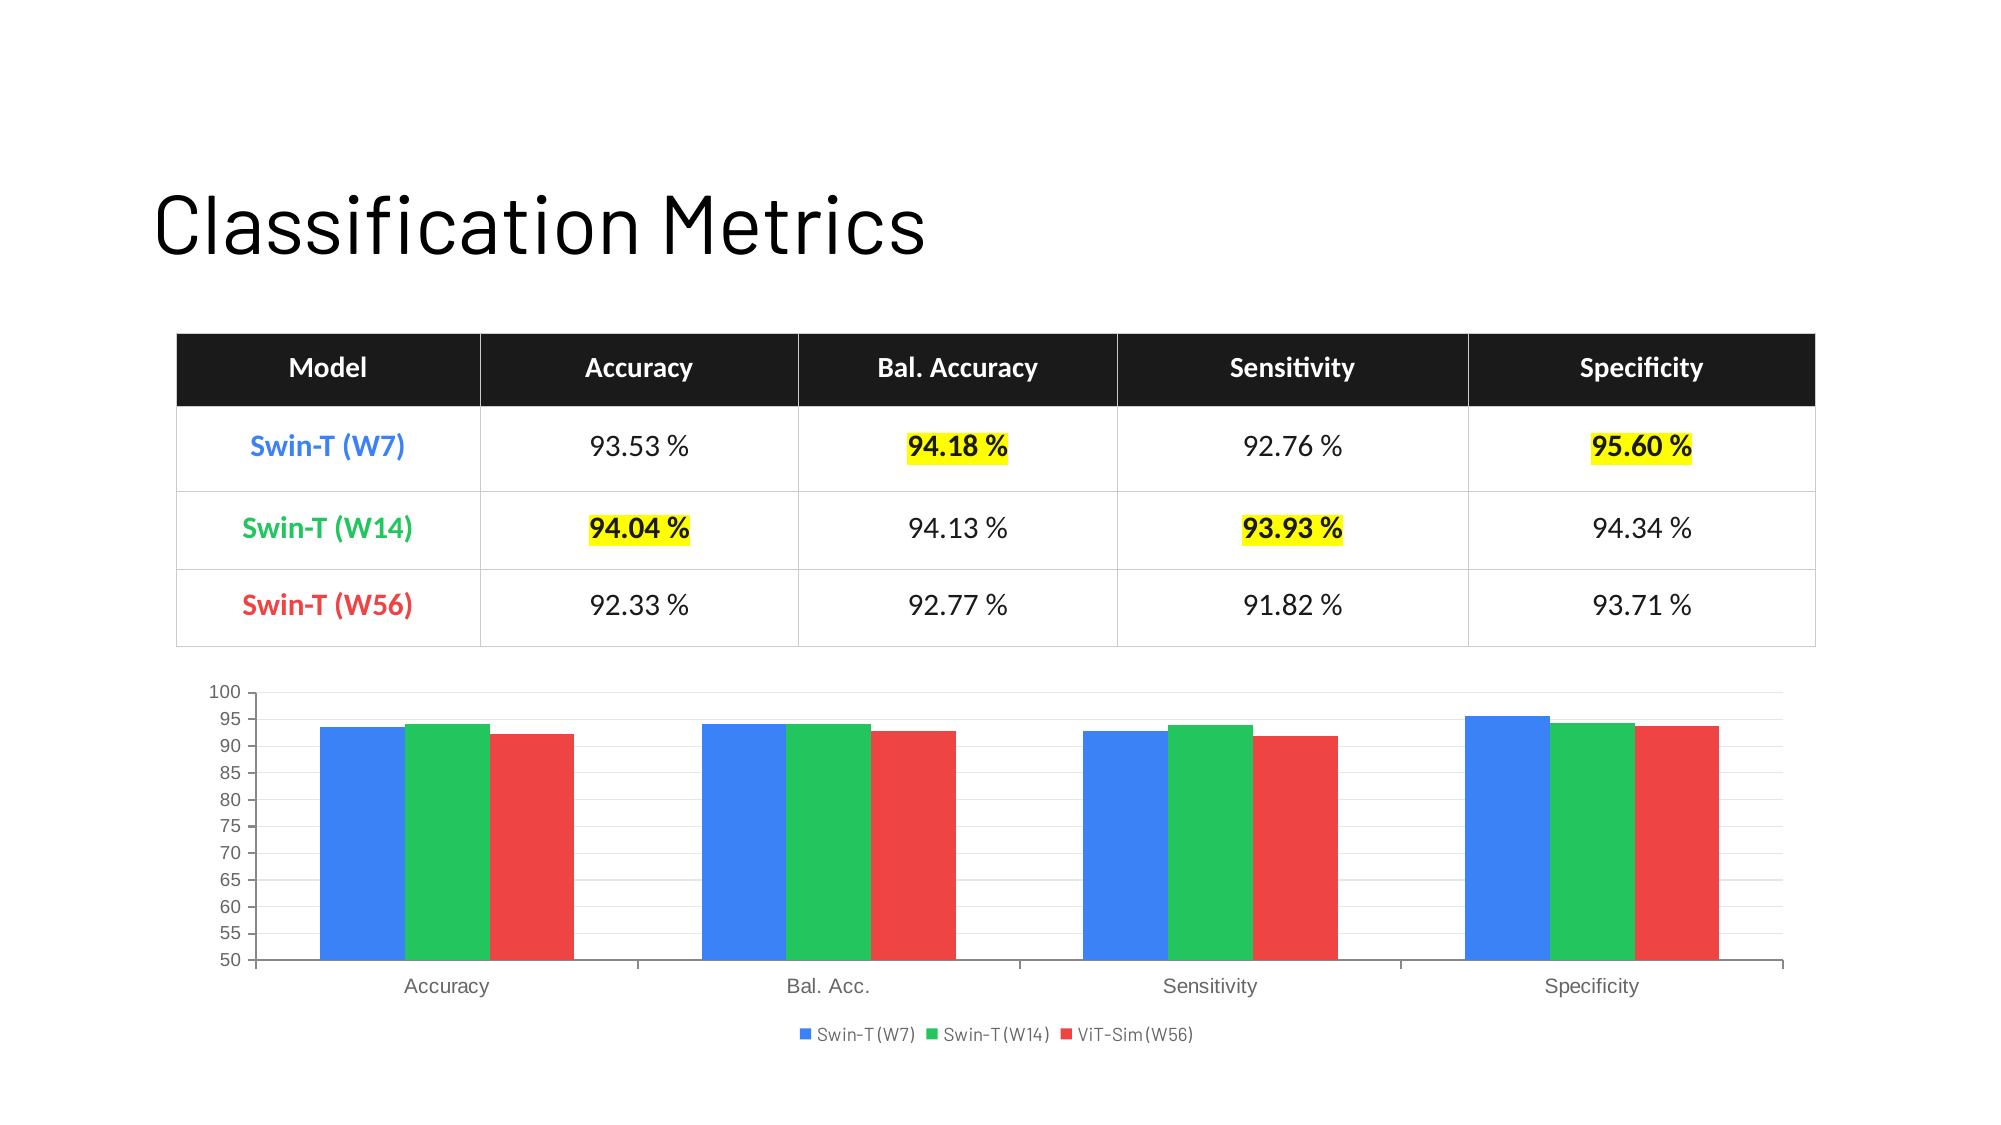

# Classification Metrics
| Model | Accuracy | Bal. Accuracy | Sensitivity | Specificity |
| --- | --- | --- | --- | --- |
| Swin-T (W7) | 93.53 % | 94.18 % | 92.76 % | 95.60 % |
| Swin-T (W14) | 94.04 % | 94.13 % | 93.93 % | 94.34 % |
| Swin-T (W56) | 92.33 % | 92.77 % | 91.82 % | 93.71 % |

### Chart

| Category | Swin-T (W7) | Swin-T (W14) | ViT-Sim (W56) |
|---|---|---|---|
| Accuracy | 93.53 | 94.04 | 92.33 |
| Bal. Acc. | 94.18 | 94.13 | 92.77 |
| Sensitivity | 92.76 | 93.93 | 91.82 |
| Specificity | 95.6 | 94.34 | 93.71 |